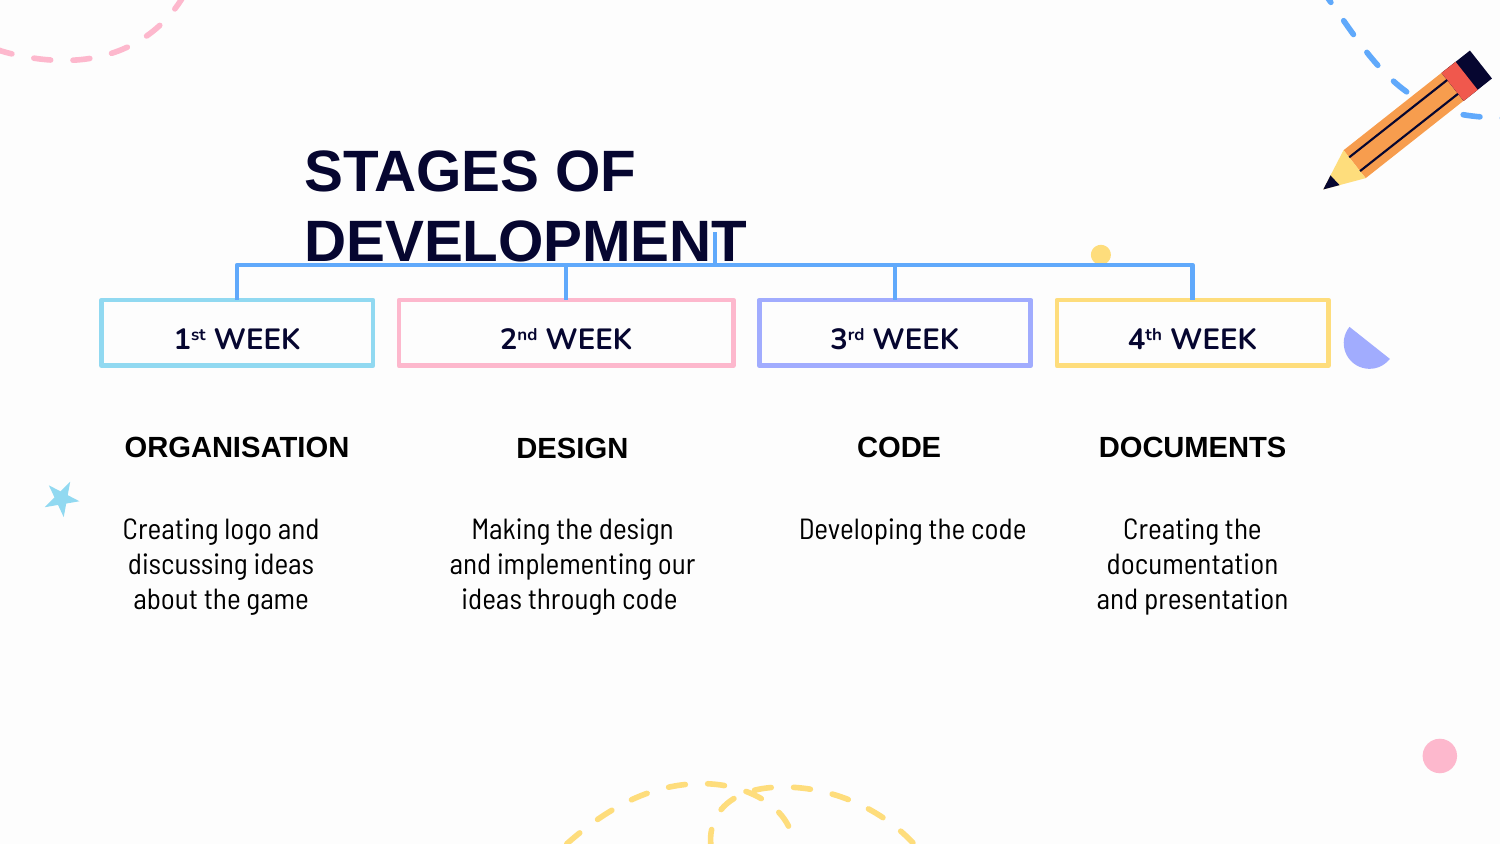

# STAGES OF DEVELOPMENT

1st WEEK
2nd WEEK
3rd WEEK
4th WEEK

DOCUMENTS
CODE
ORGANISATION
DESIGN
Creating the documentation and presentation

Creating logo and discussing ideas about the game

Making the design
and implementing our ideas through code
Developing the code